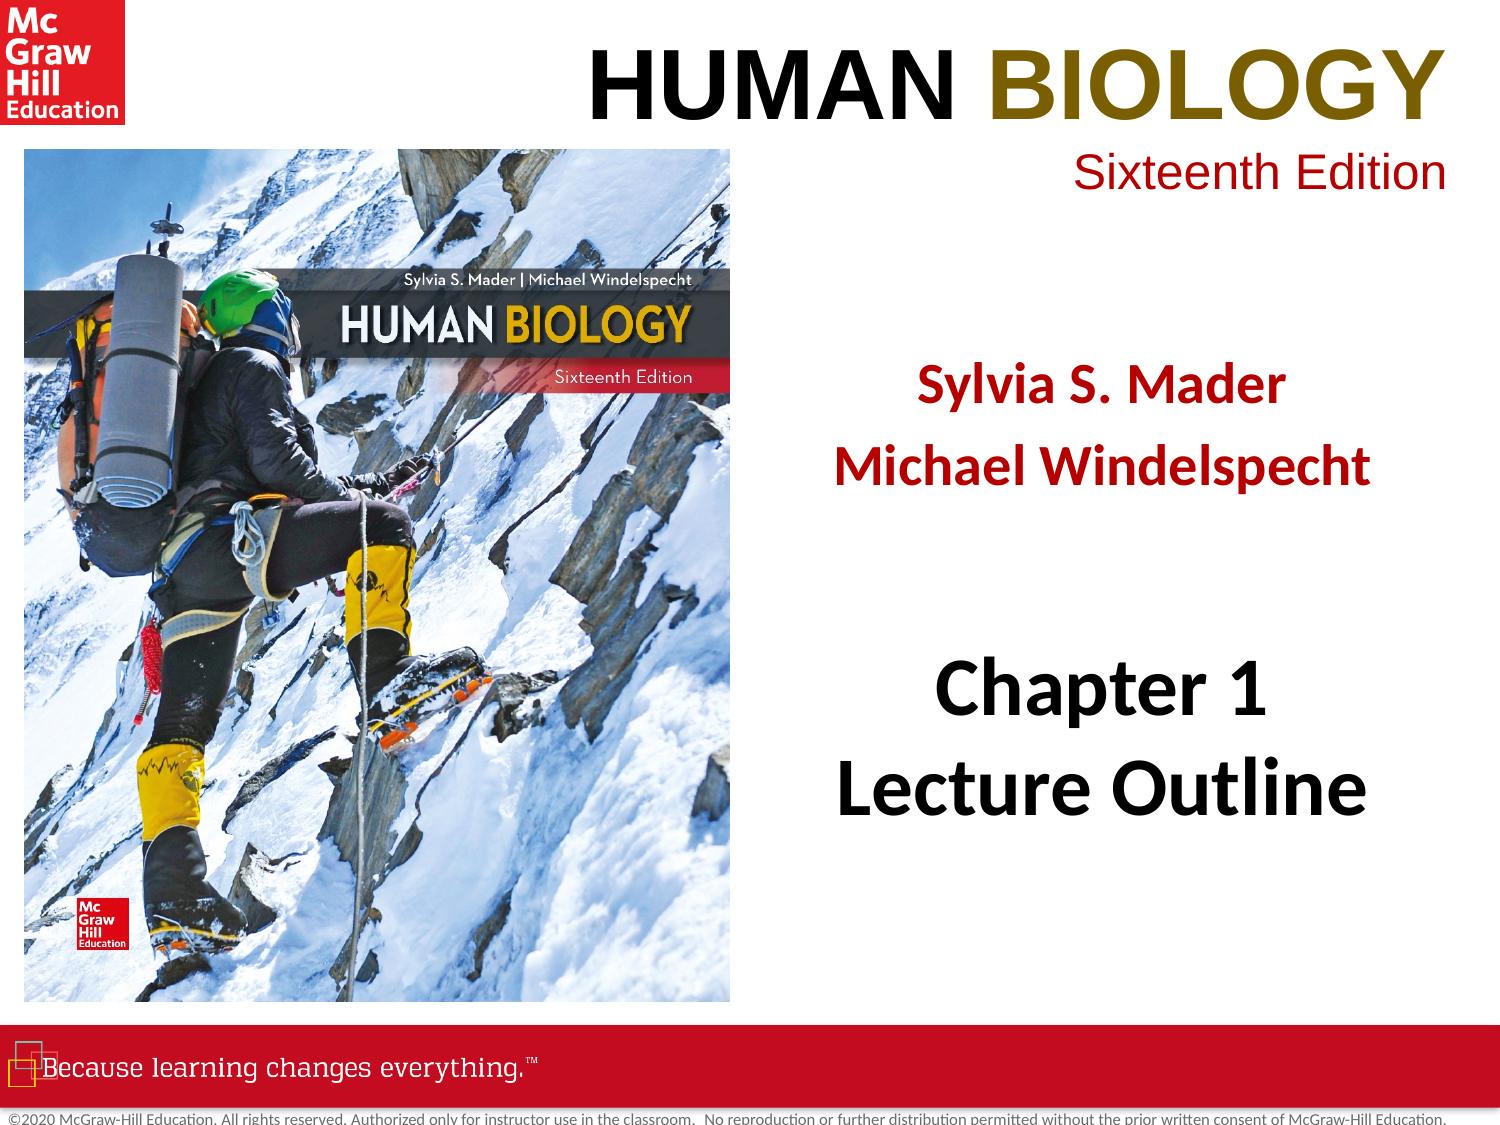

# human Biology Sixteenth Edition
Sylvia S. Mader
Michael Windelspecht
Chapter 1
Lecture Outline
©2020 McGraw-Hill Education. All rights reserved. Authorized only for instructor use in the classroom.  No reproduction or further distribution permitted without the prior written consent of McGraw-Hill Education.